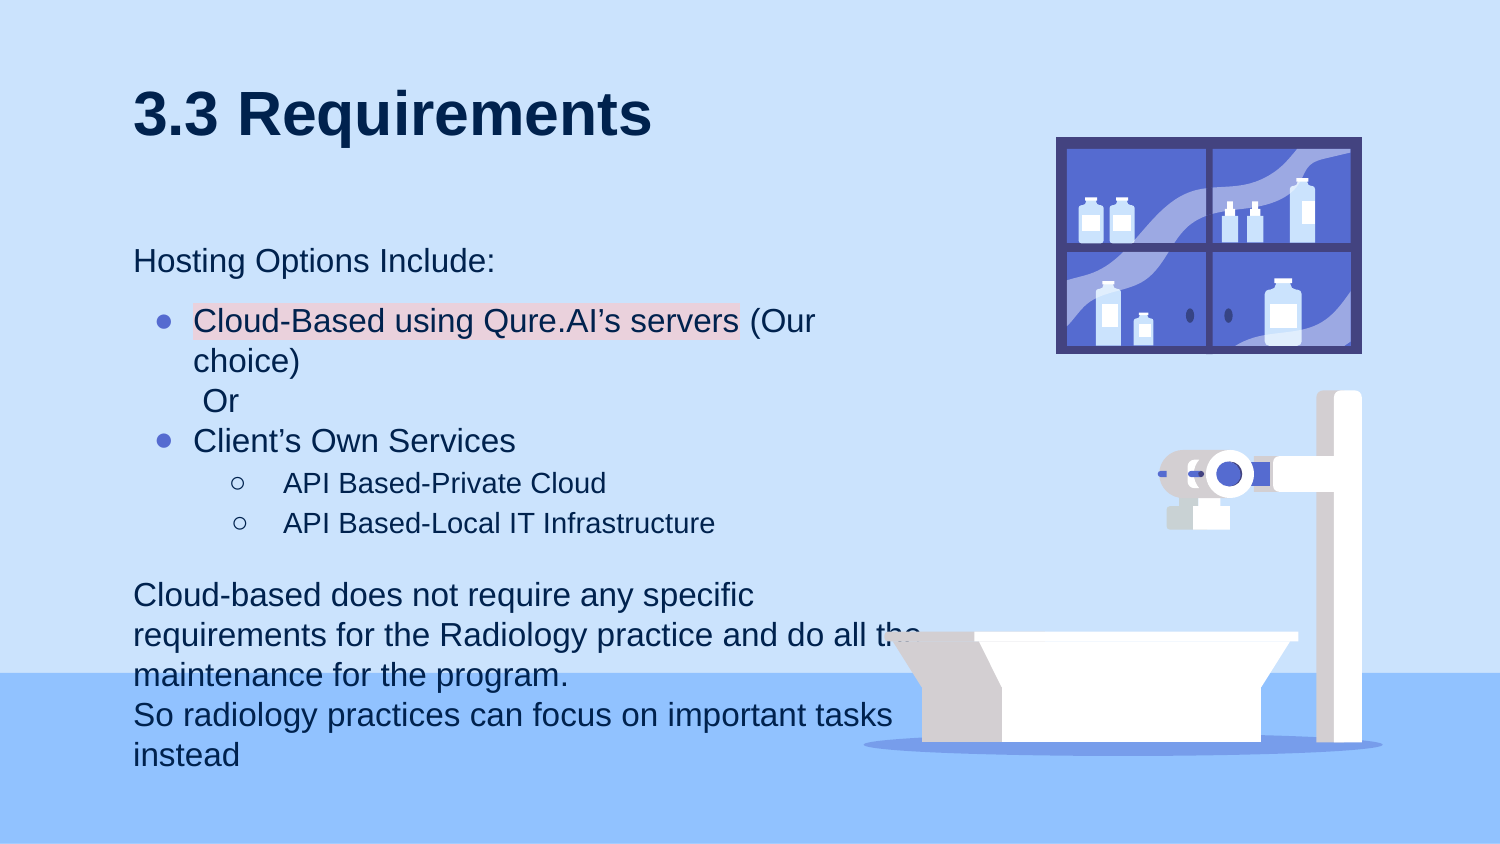

# 3.3 Requirements

Hosting Options Include:
Cloud-Based using Qure.AI’s servers (Our choice)
 Or
Client’s Own Services
API Based-Private Cloud
API Based-Local IT Infrastructure
Cloud-based does not require any specific requirements for the Radiology practice and do all the maintenance for the program.
So radiology practices can focus on important tasks instead